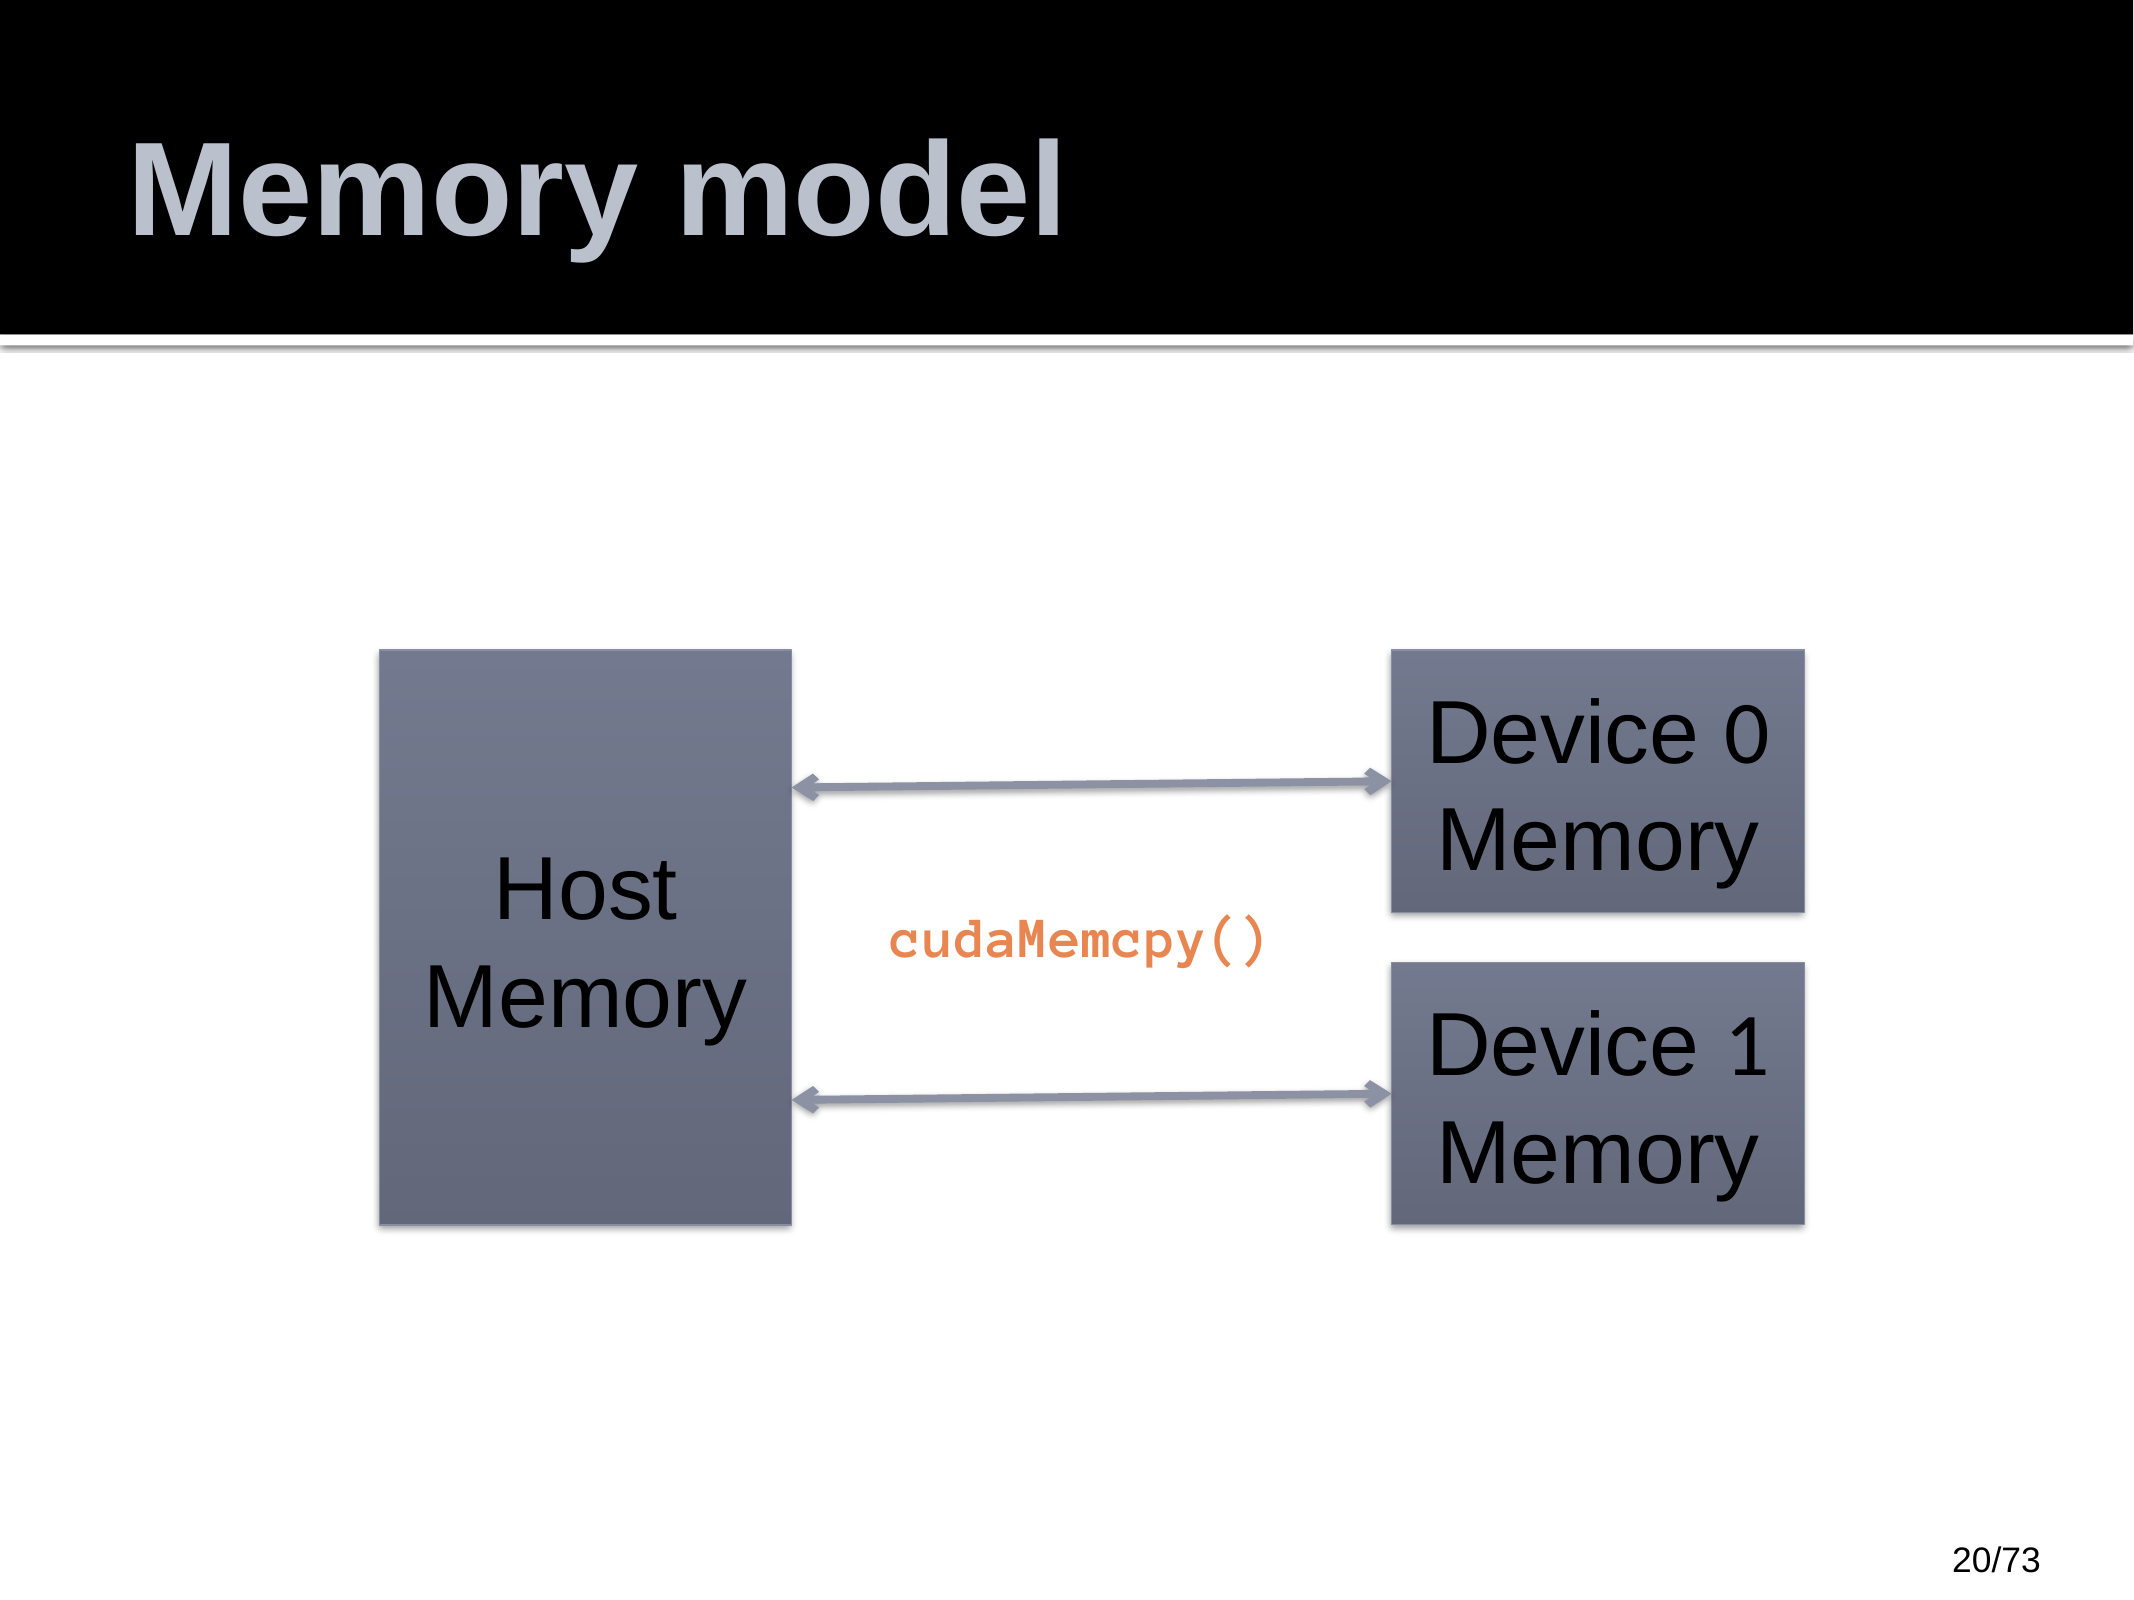

# Memory model
Host Memory
Device 0 Memory
cudaMemcpy()
Device 1 Memory